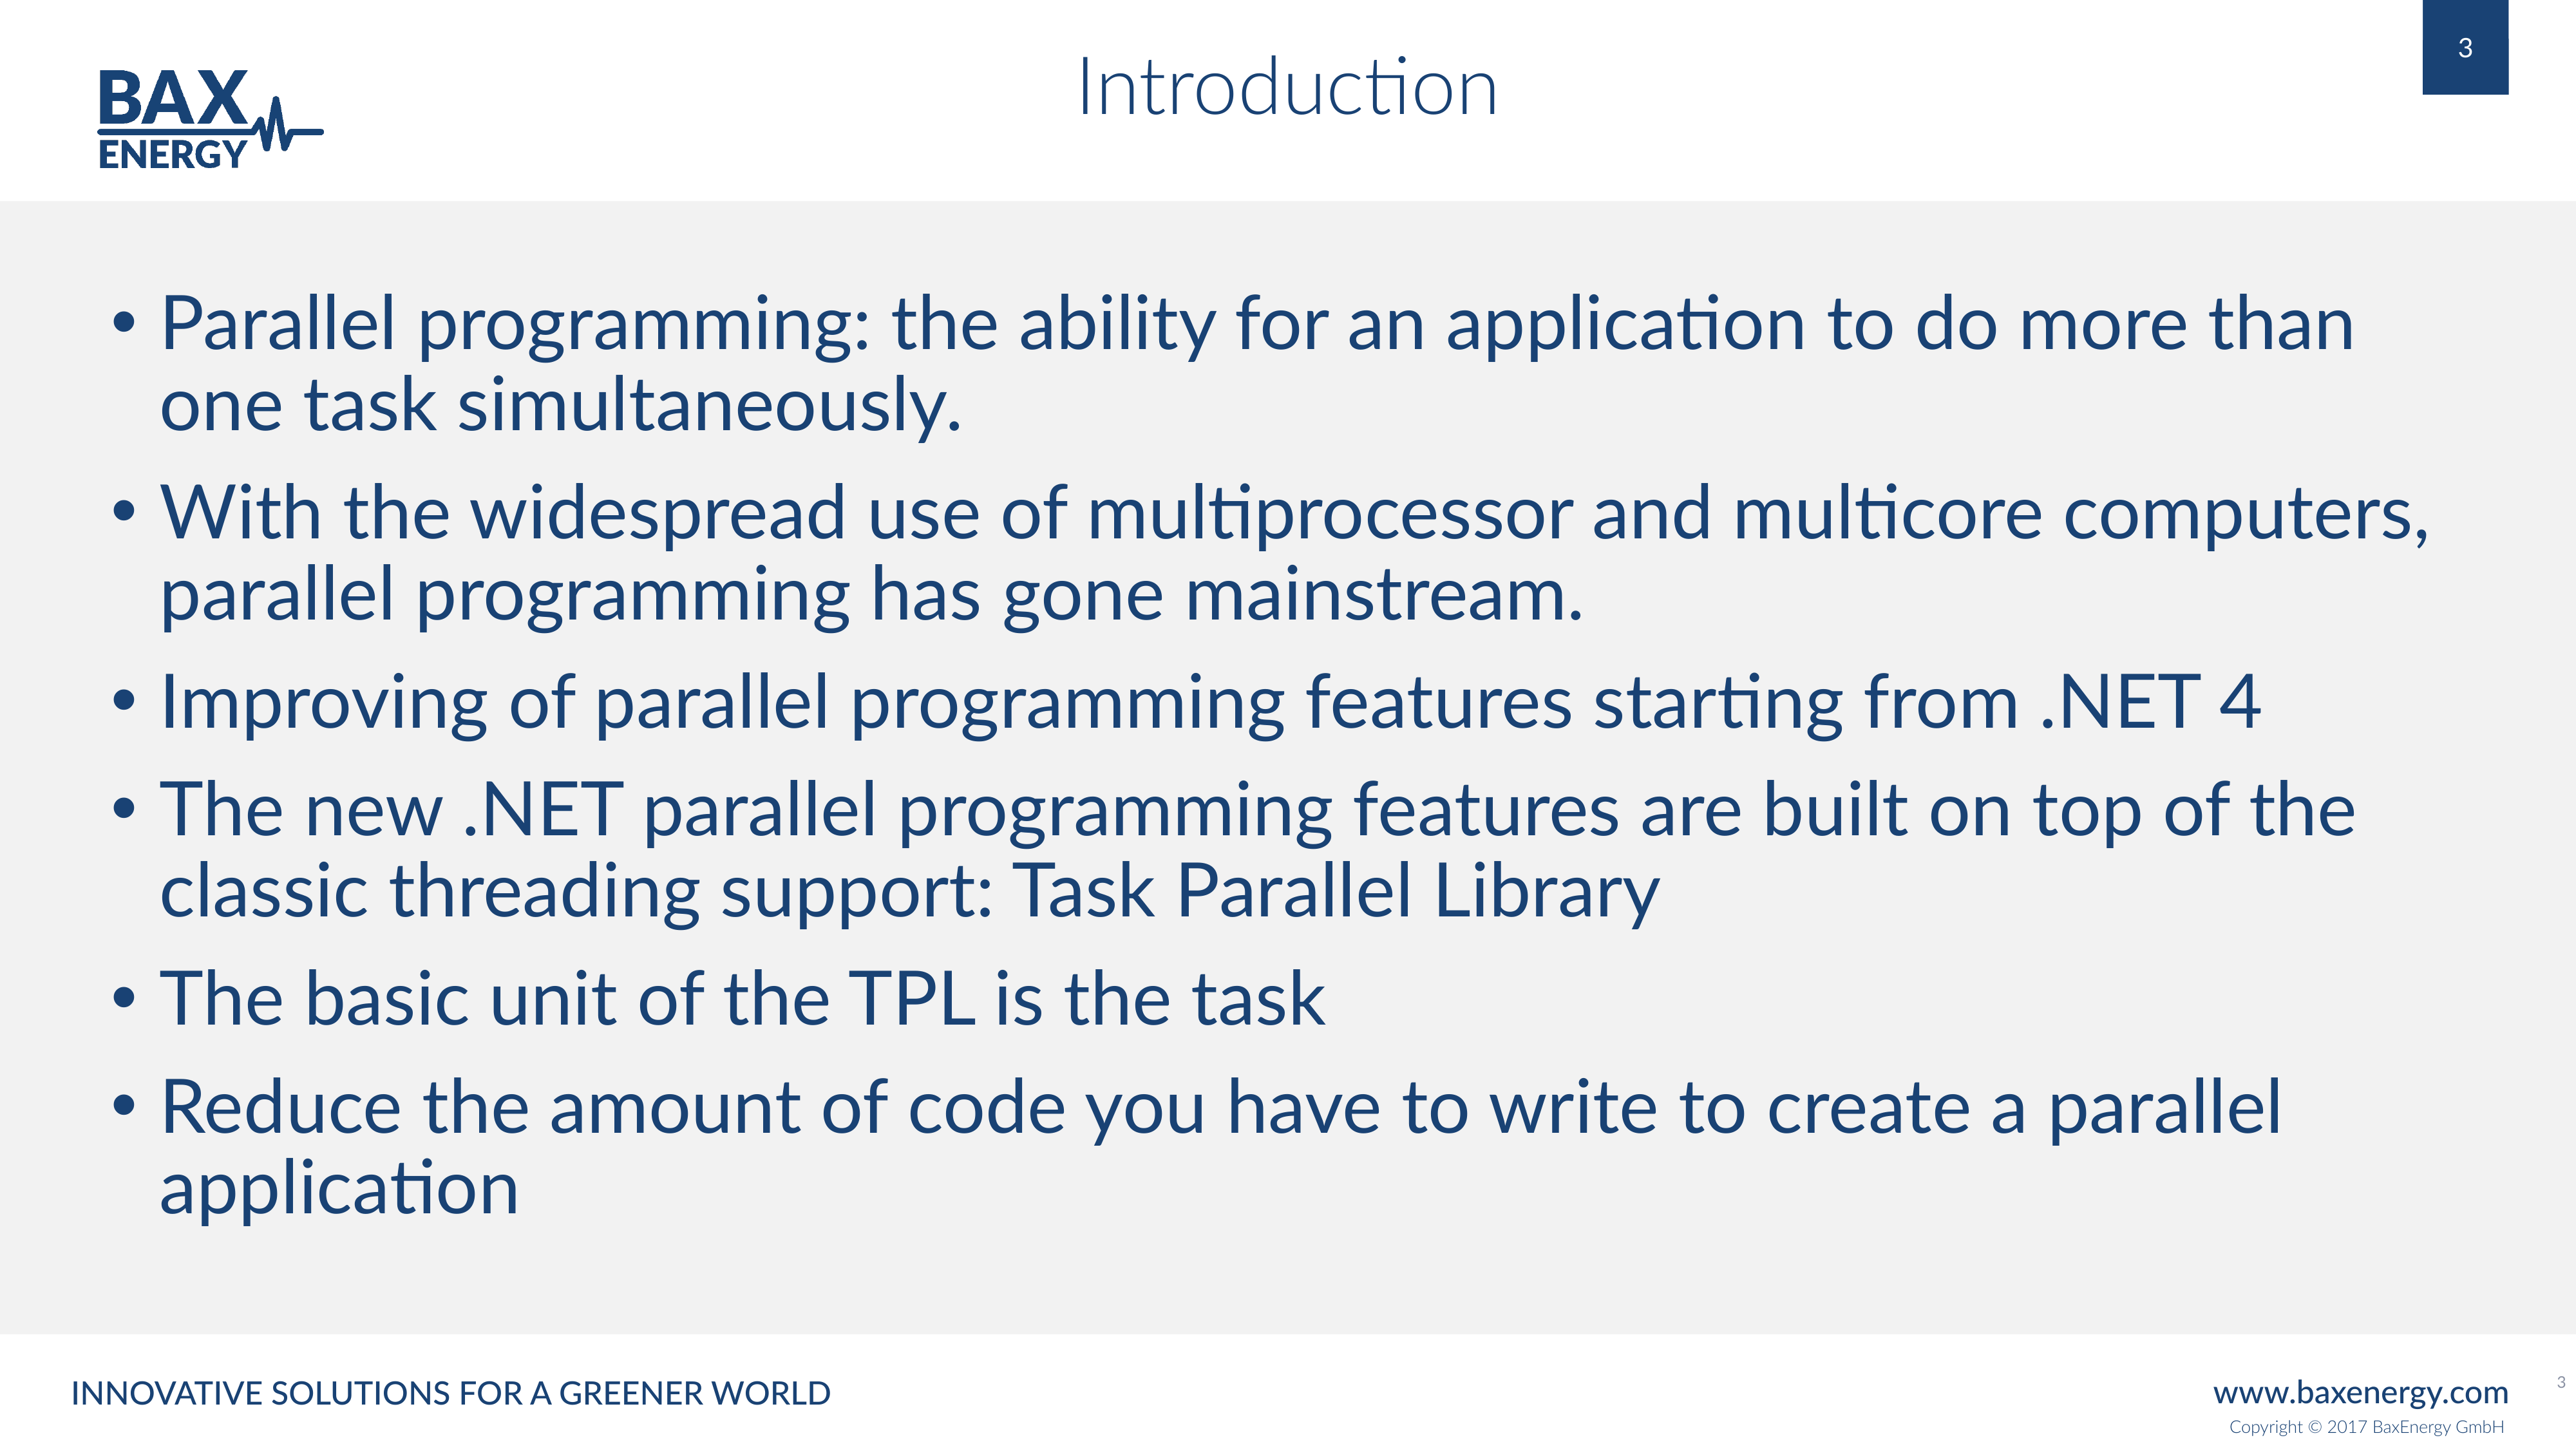

Introduction
Parallel programming: the ability for an application to do more than one task simultaneously.
With the widespread use of multiprocessor and multicore computers, parallel programming has gone mainstream.
Improving of parallel programming features starting from .NET 4
The new .NET parallel programming features are built on top of the classic threading support: Task Parallel Library
The basic unit of the TPL is the task
Reduce the amount of code you have to write to create a parallel application
3